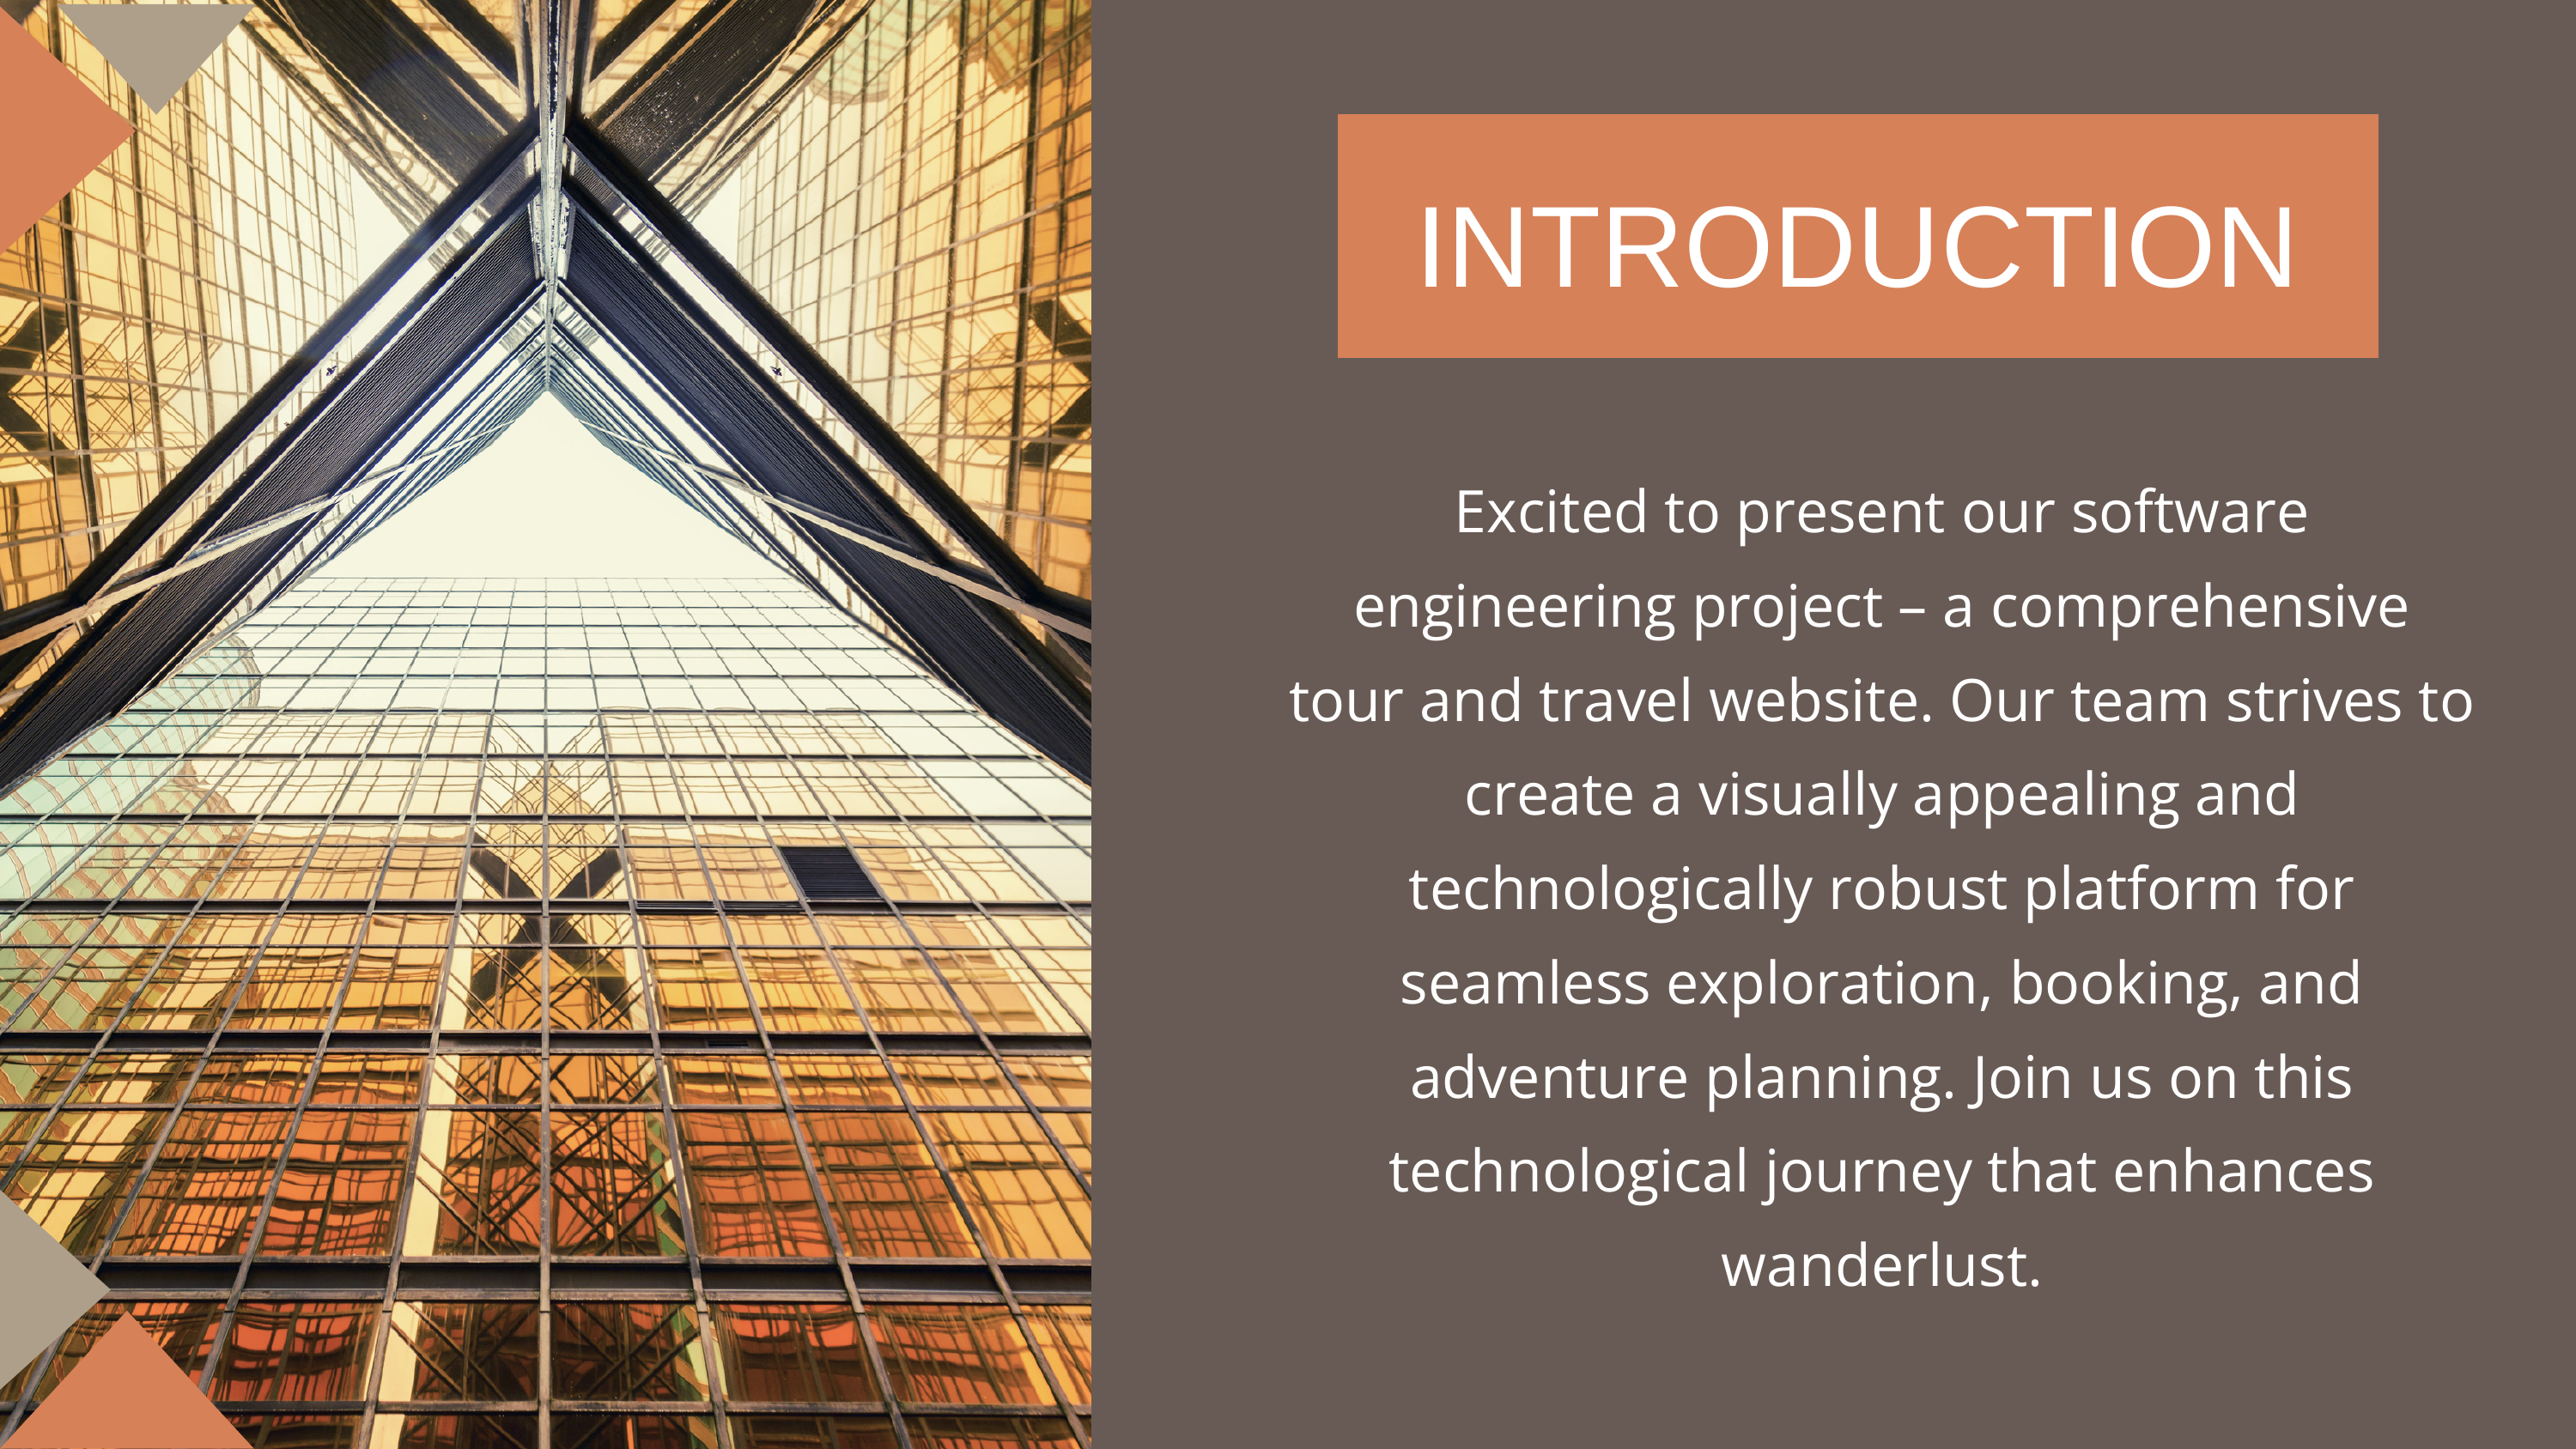

INTRODUCTION
Excited to present our software engineering project – a comprehensive tour and travel website. Our team strives to create a visually appealing and technologically robust platform for seamless exploration, booking, and adventure planning. Join us on this technological journey that enhances wanderlust.